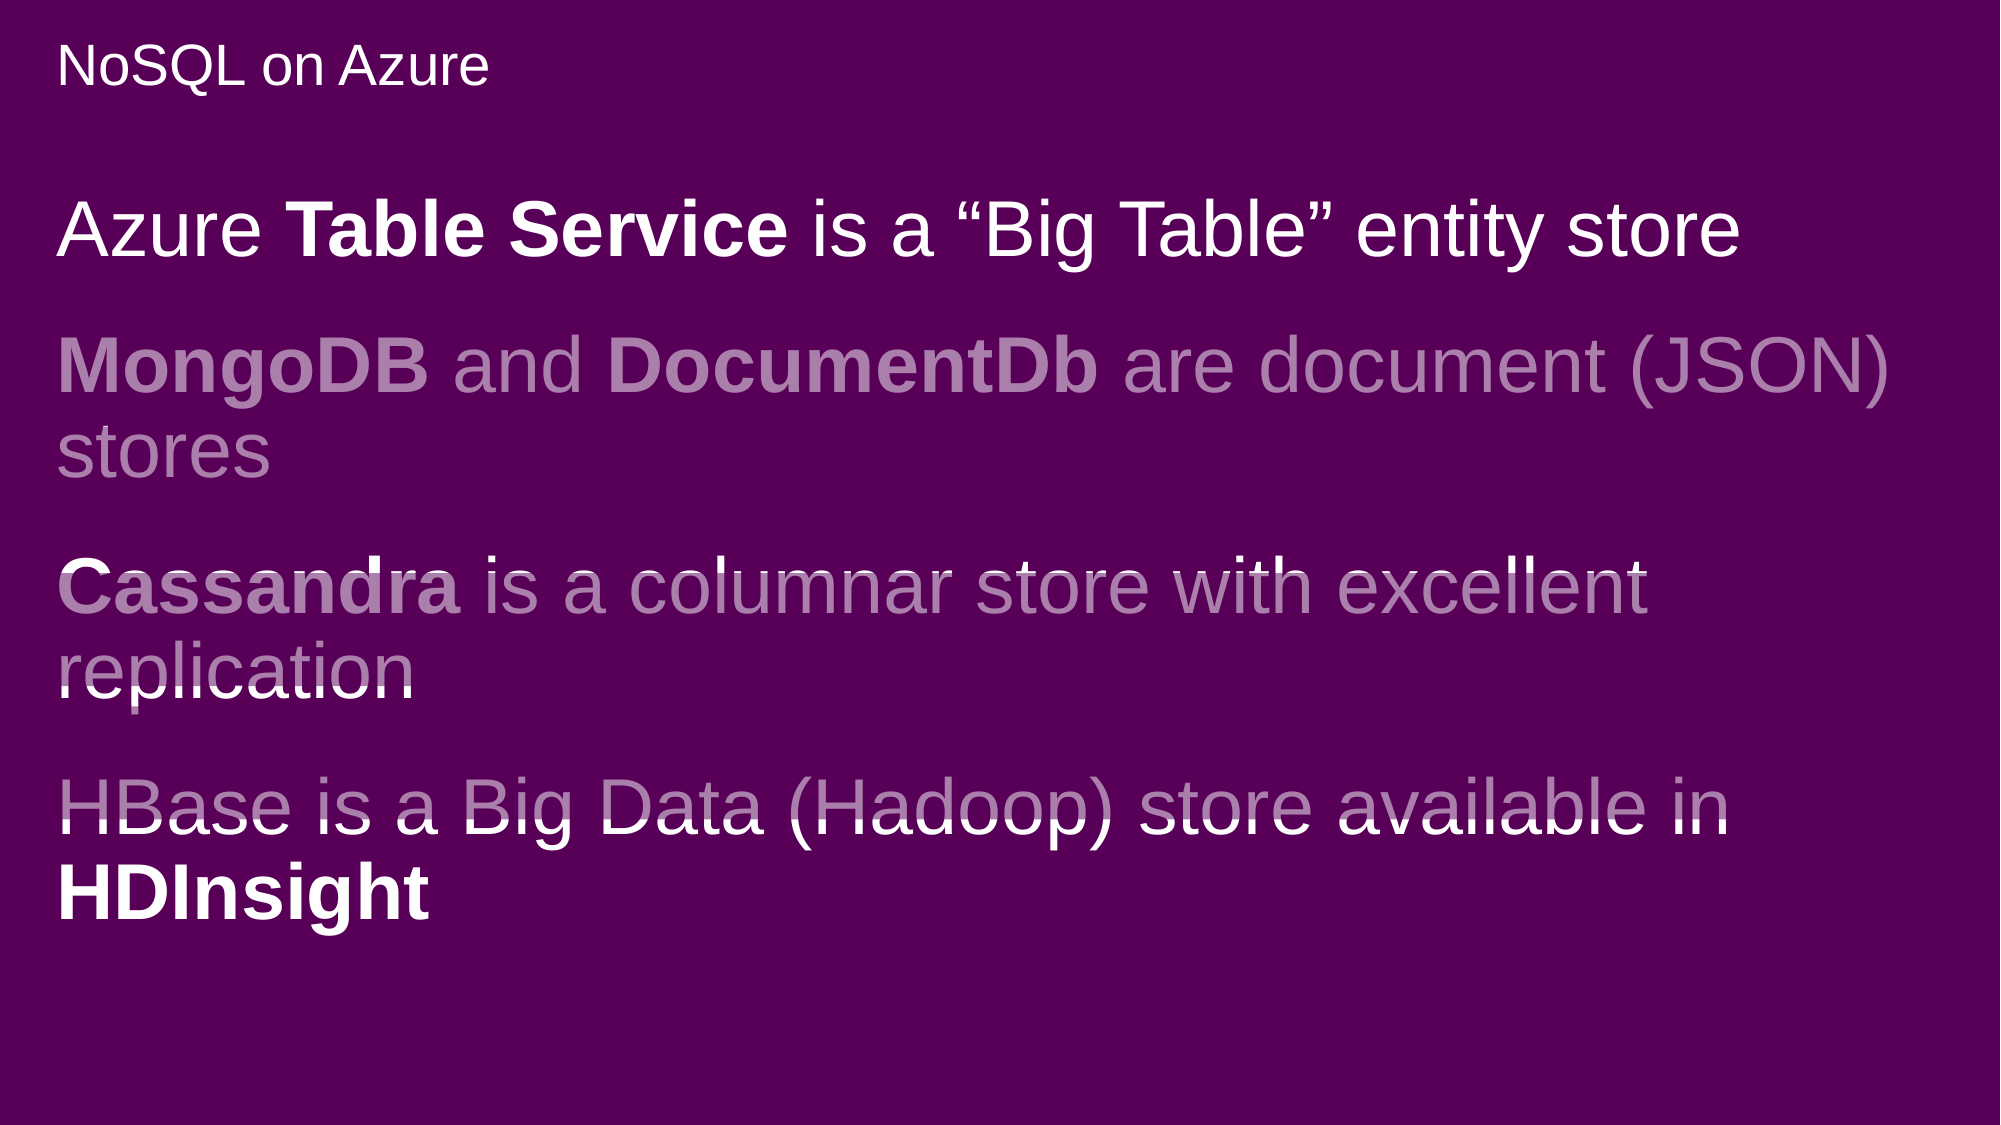

NoSQL on Azure
Azure Table Service is a “Big Table” entity store
MongoDB and DocumentDb are document (JSON) stores
Cassandra is a columnar store with excellent replication
HBase is a Big Data (Hadoop) store available in HDInsight